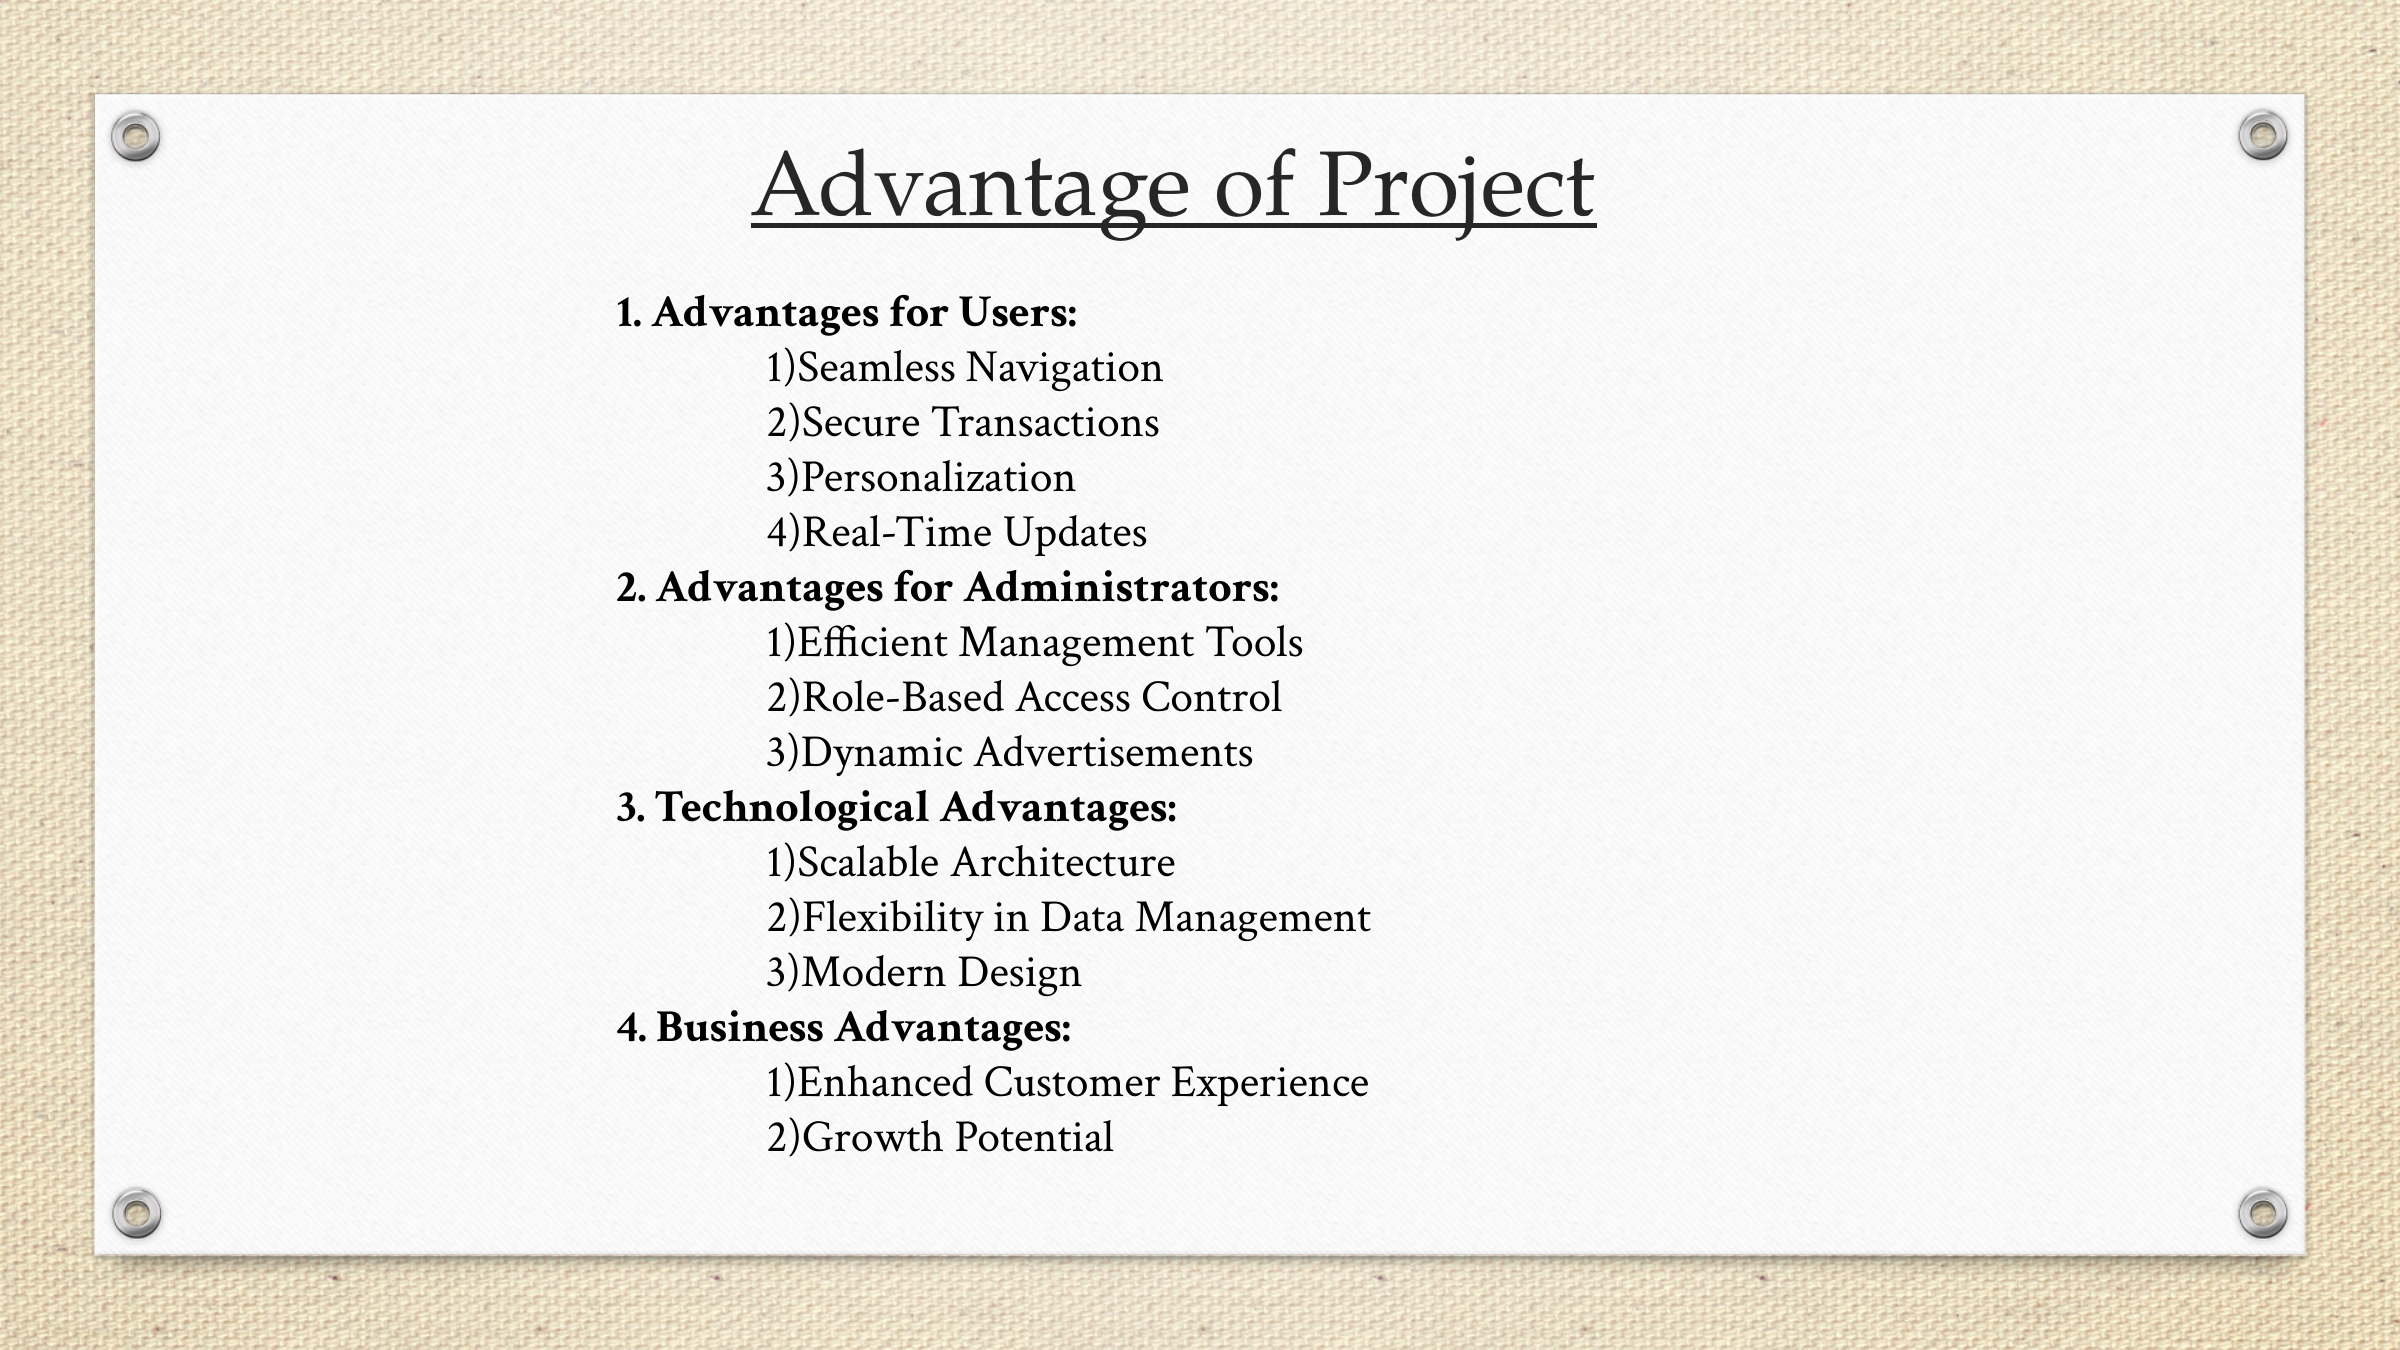

Advantage of Project
1. Advantages for Users:
	1)Seamless Navigation
	2)Secure Transactions
	3)Personalization
	4)Real-Time Updates
2. Advantages for Administrators:
	1)Efficient Management Tools
	2)Role-Based Access Control
	3)Dynamic Advertisements
3. Technological Advantages:
	1)Scalable Architecture
	2)Flexibility in Data Management
	3)Modern Design
4. Business Advantages:
	1)Enhanced Customer Experience
	2)Growth Potential